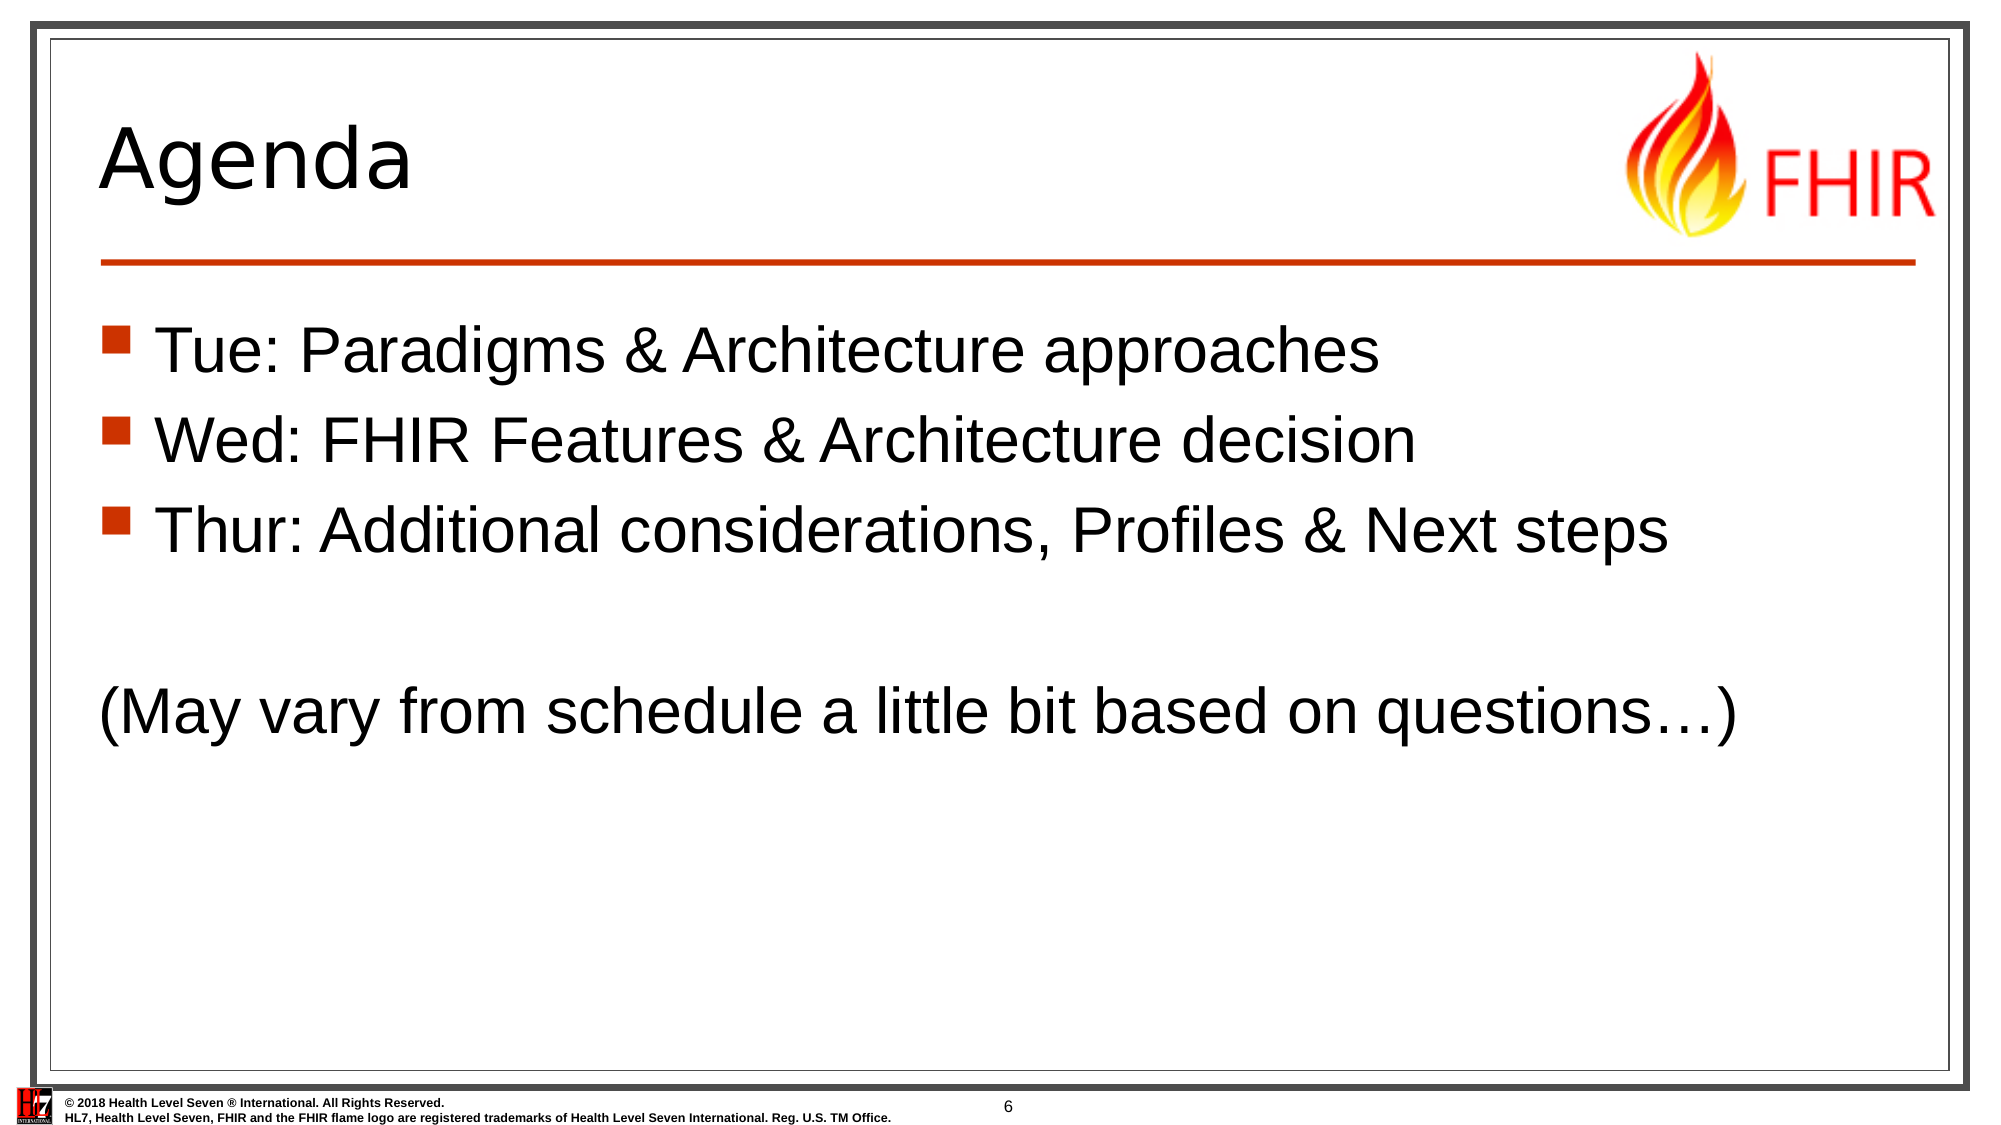

# Agenda
Tue: Paradigms & Architecture approaches
Wed: FHIR Features & Architecture decision
Thur: Additional considerations, Profiles & Next steps

(May vary from schedule a little bit based on questions…)
6